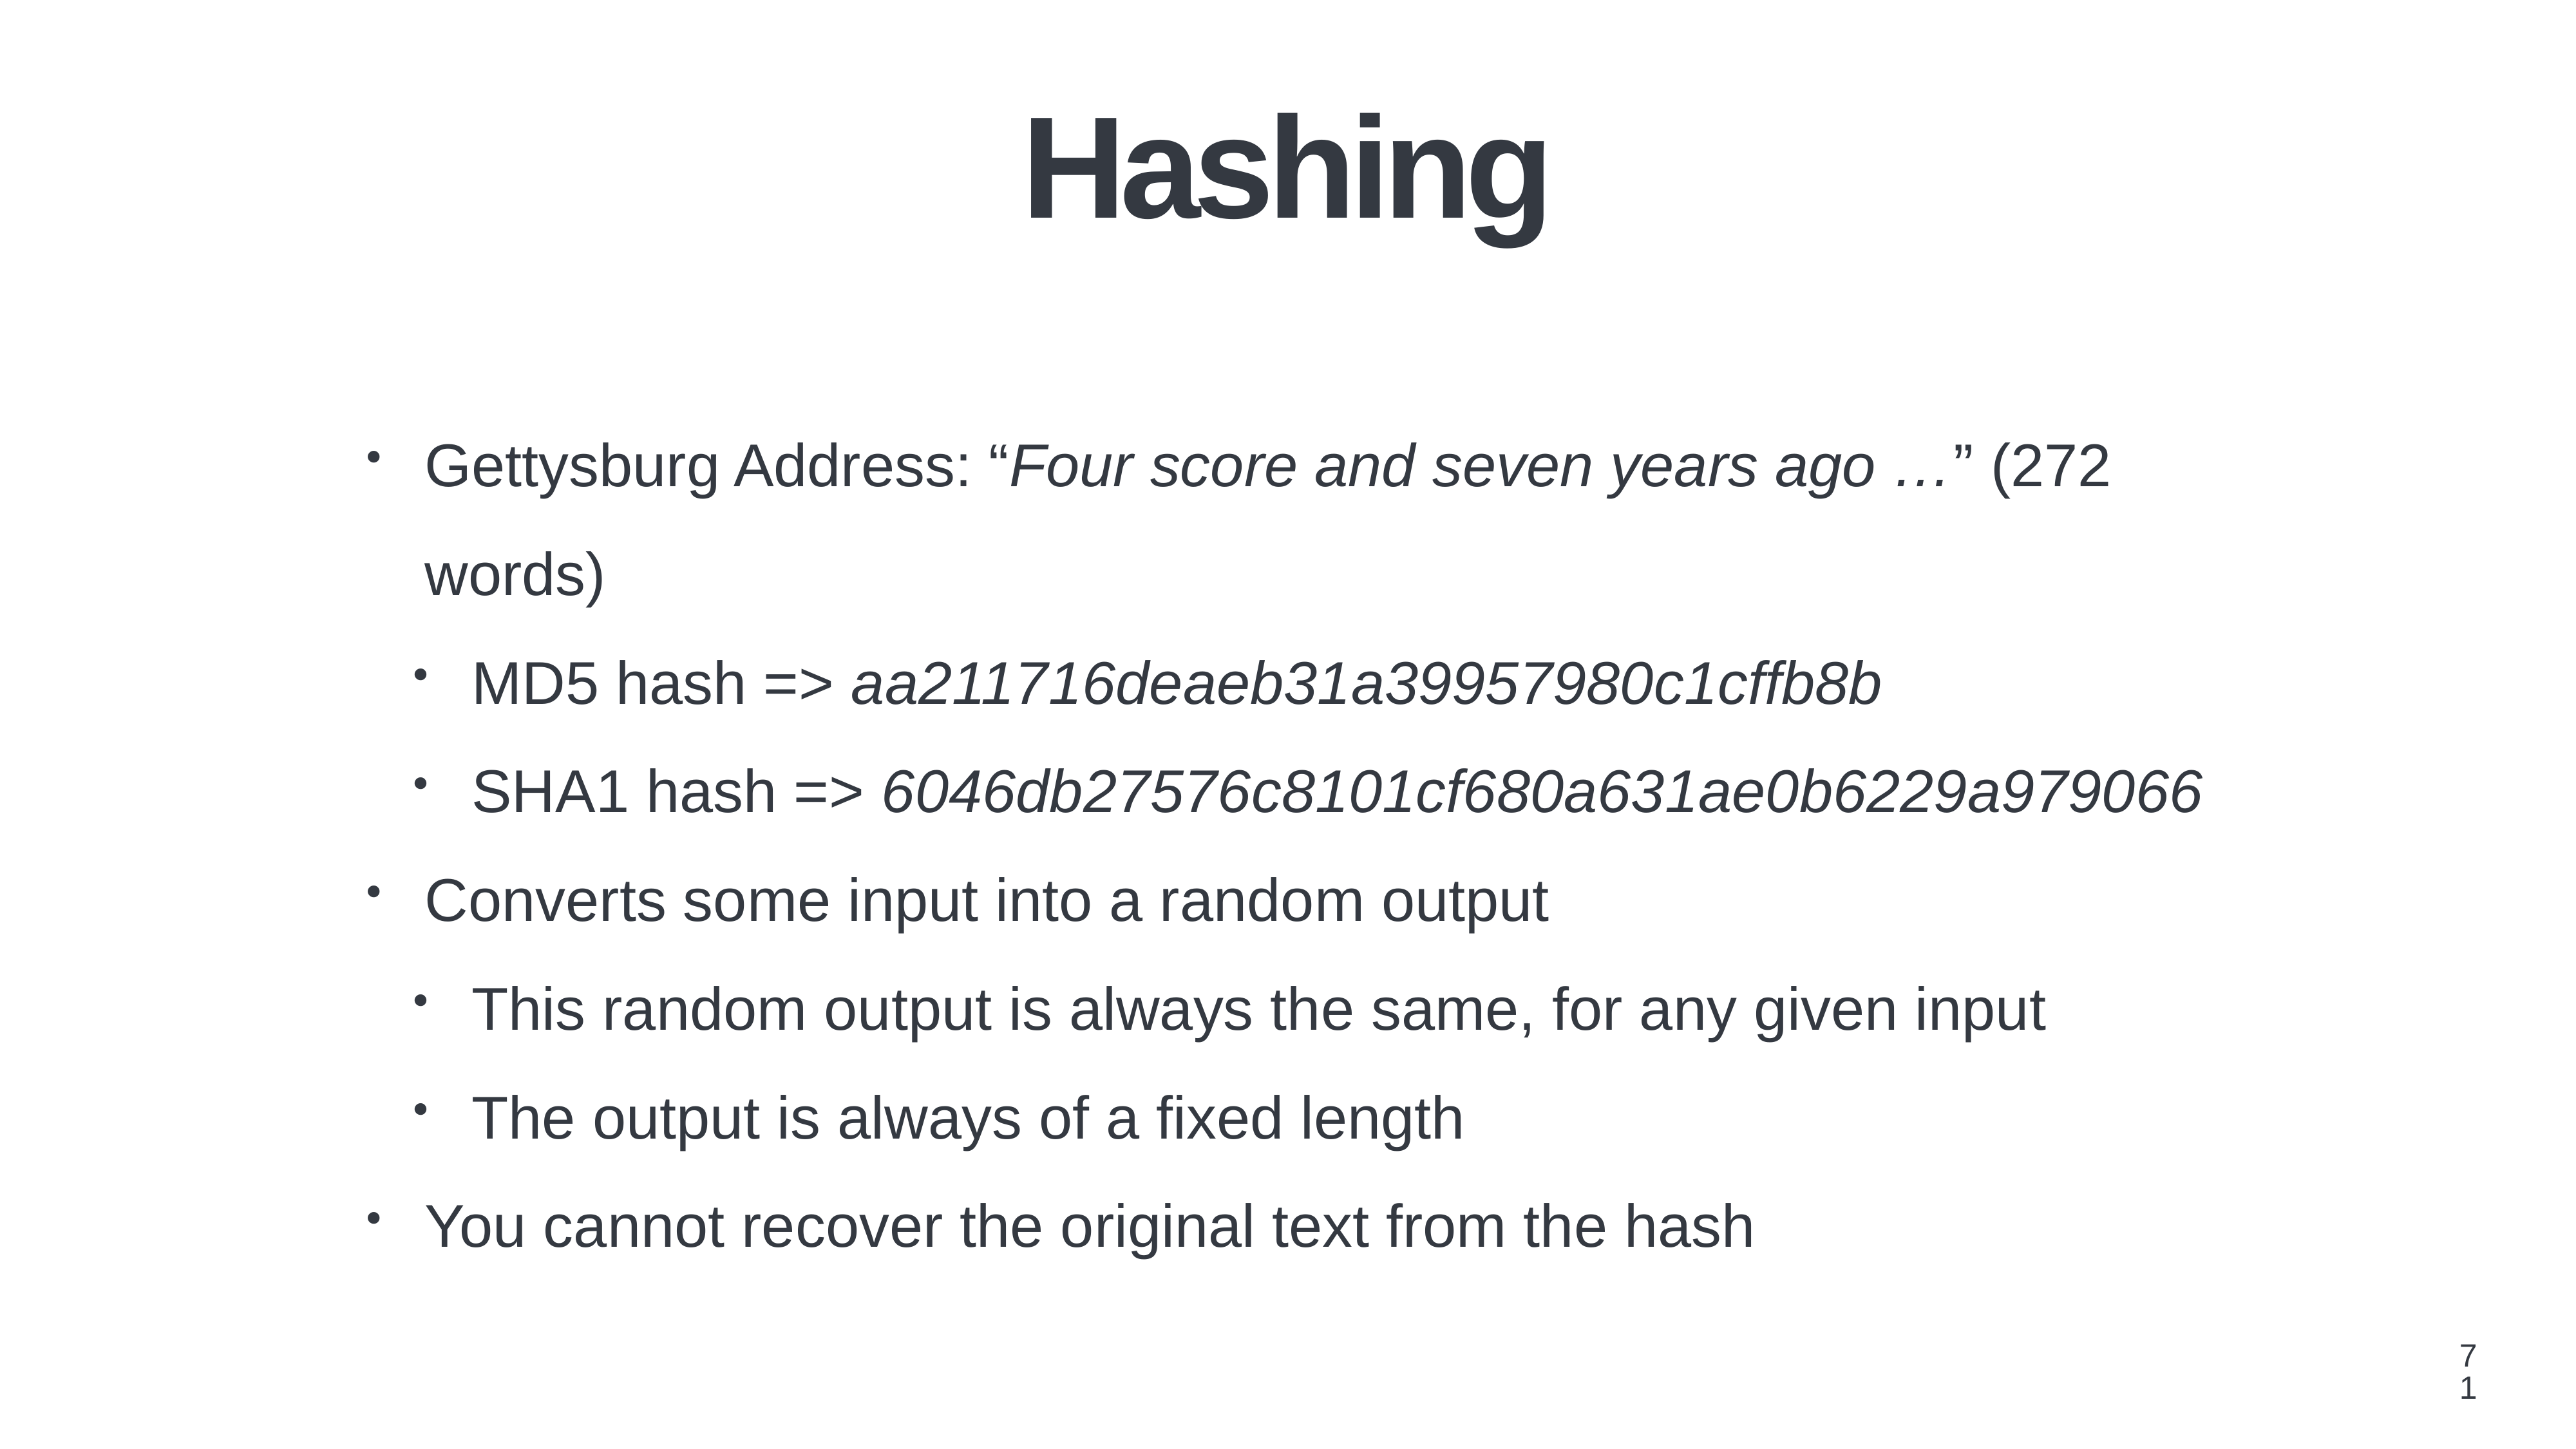

# Hashing
Gettysburg Address: “Four score and seven years ago …” (272 words)
MD5 hash => aa211716deaeb31a39957980c1cffb8b
SHA1 hash => 6046db27576c8101cf680a631ae0b6229a979066
Converts some input into a random output
This random output is always the same, for any given input
The output is always of a fixed length
You cannot recover the original text from the hash
71